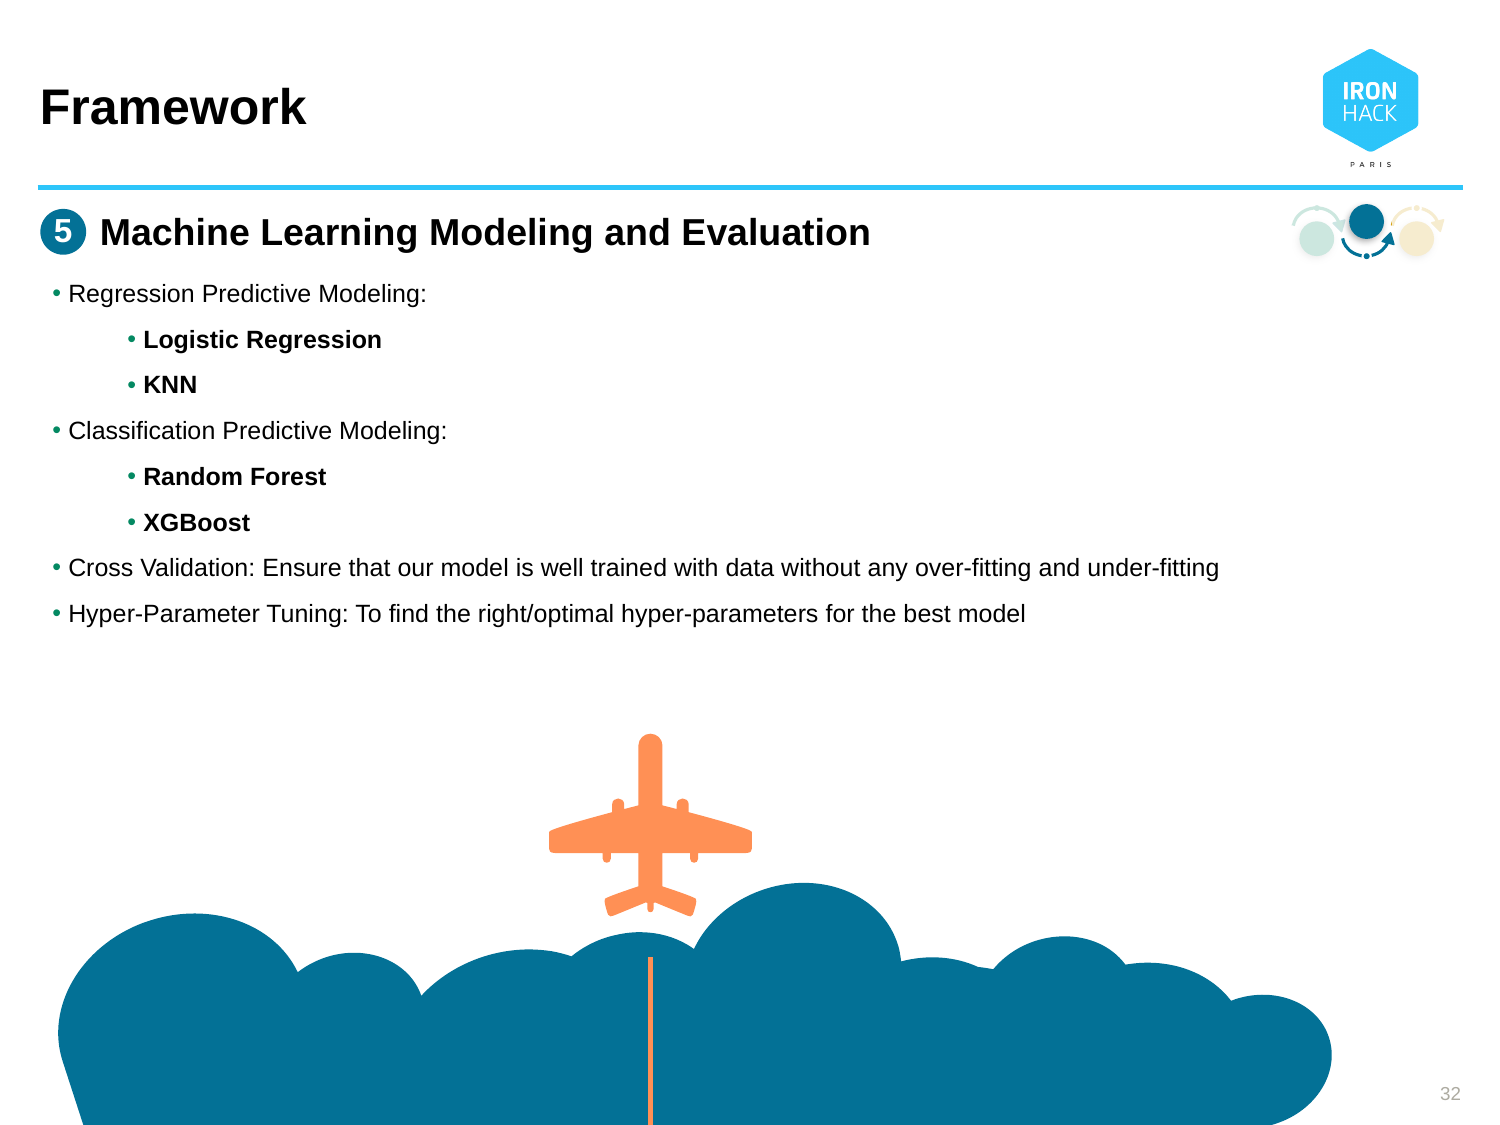

# Framework

5
Machine Learning Modeling and Evaluation
Regression Predictive Modeling:
Logistic Regression
KNN
Classification Predictive Modeling:
Random Forest
XGBoost
Cross Validation: Ensure that our model is well trained with data without any over-fitting and under-fitting
Hyper-Parameter Tuning: To find the right/optimal hyper-parameters for the best model